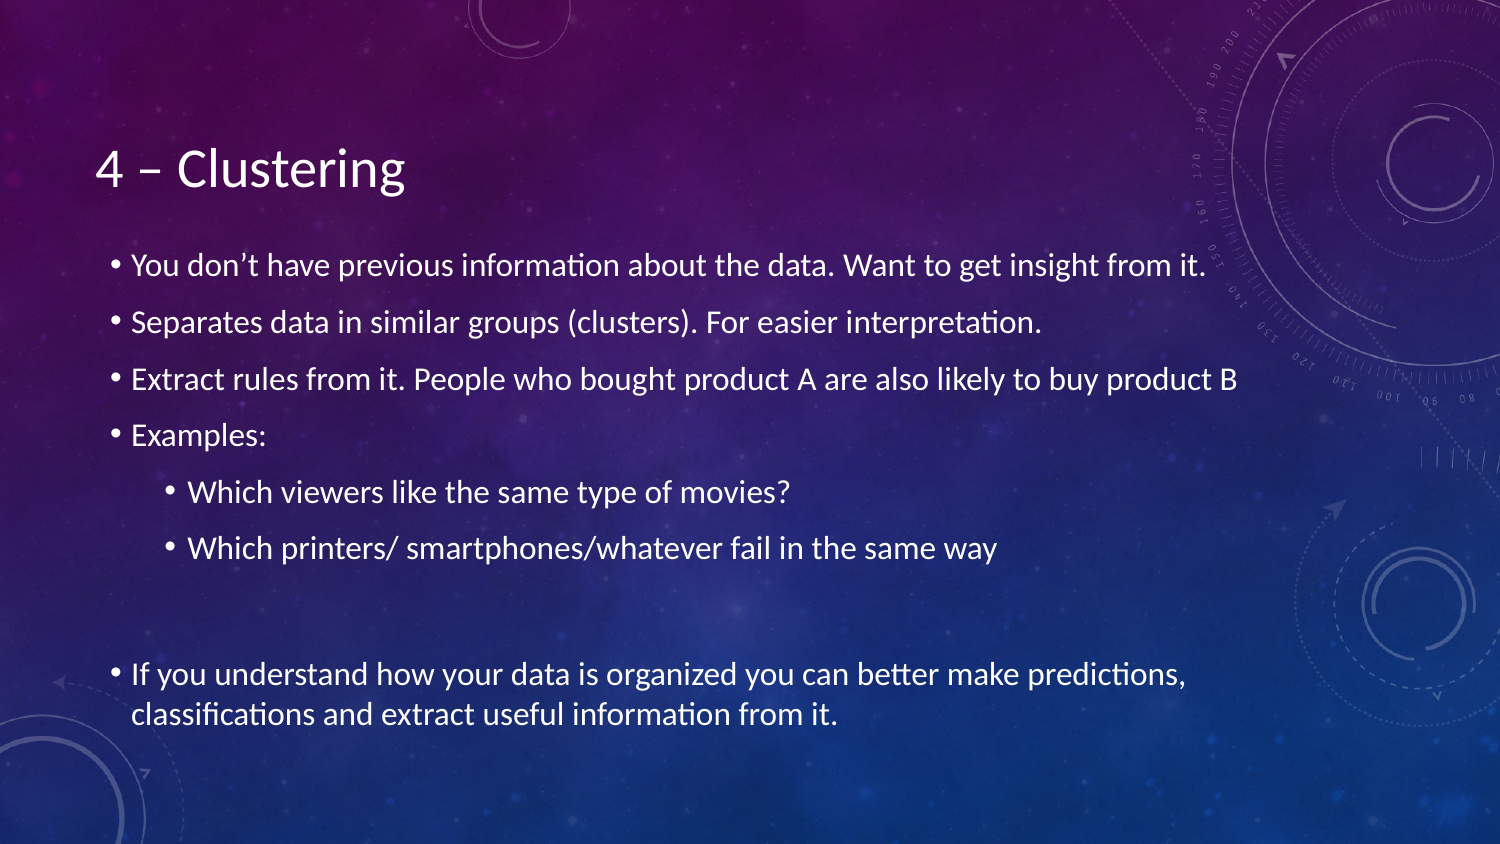

# 4 – Clustering
You don’t have previous information about the data. Want to get insight from it.
Separates data in similar groups (clusters). For easier interpretation.
Extract rules from it. People who bought product A are also likely to buy product B
Examples:
Which viewers like the same type of movies?
Which printers/ smartphones/whatever fail in the same way

If you understand how your data is organized you can better make predictions, classifications and extract useful information from it.